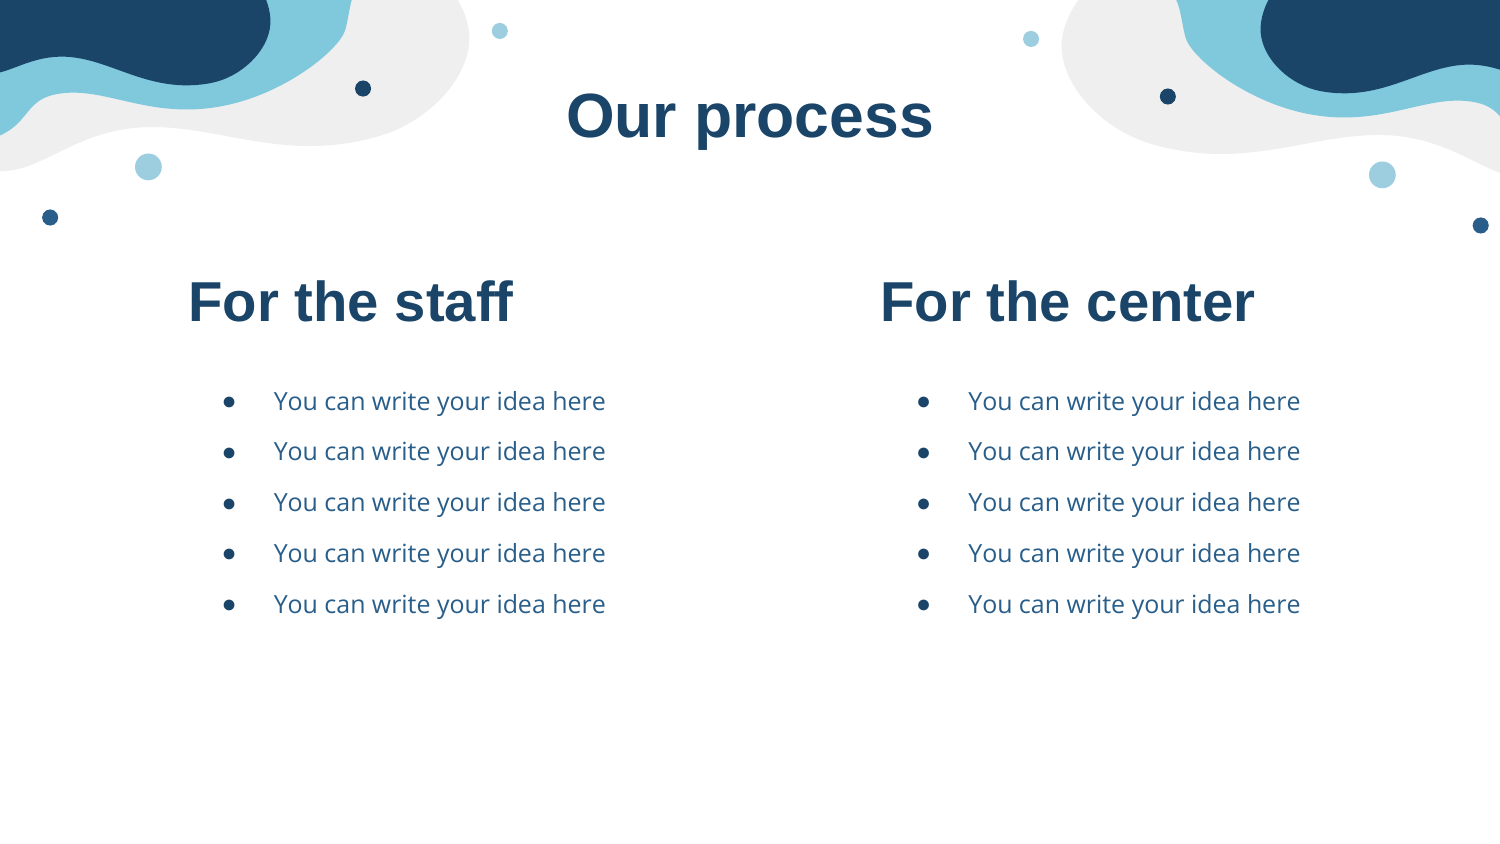

# Our process
For the staff
For the center
You can write your idea here
You can write your idea here
You can write your idea here
You can write your idea here
You can write your idea here
You can write your idea here
You can write your idea here
You can write your idea here
You can write your idea here
You can write your idea here